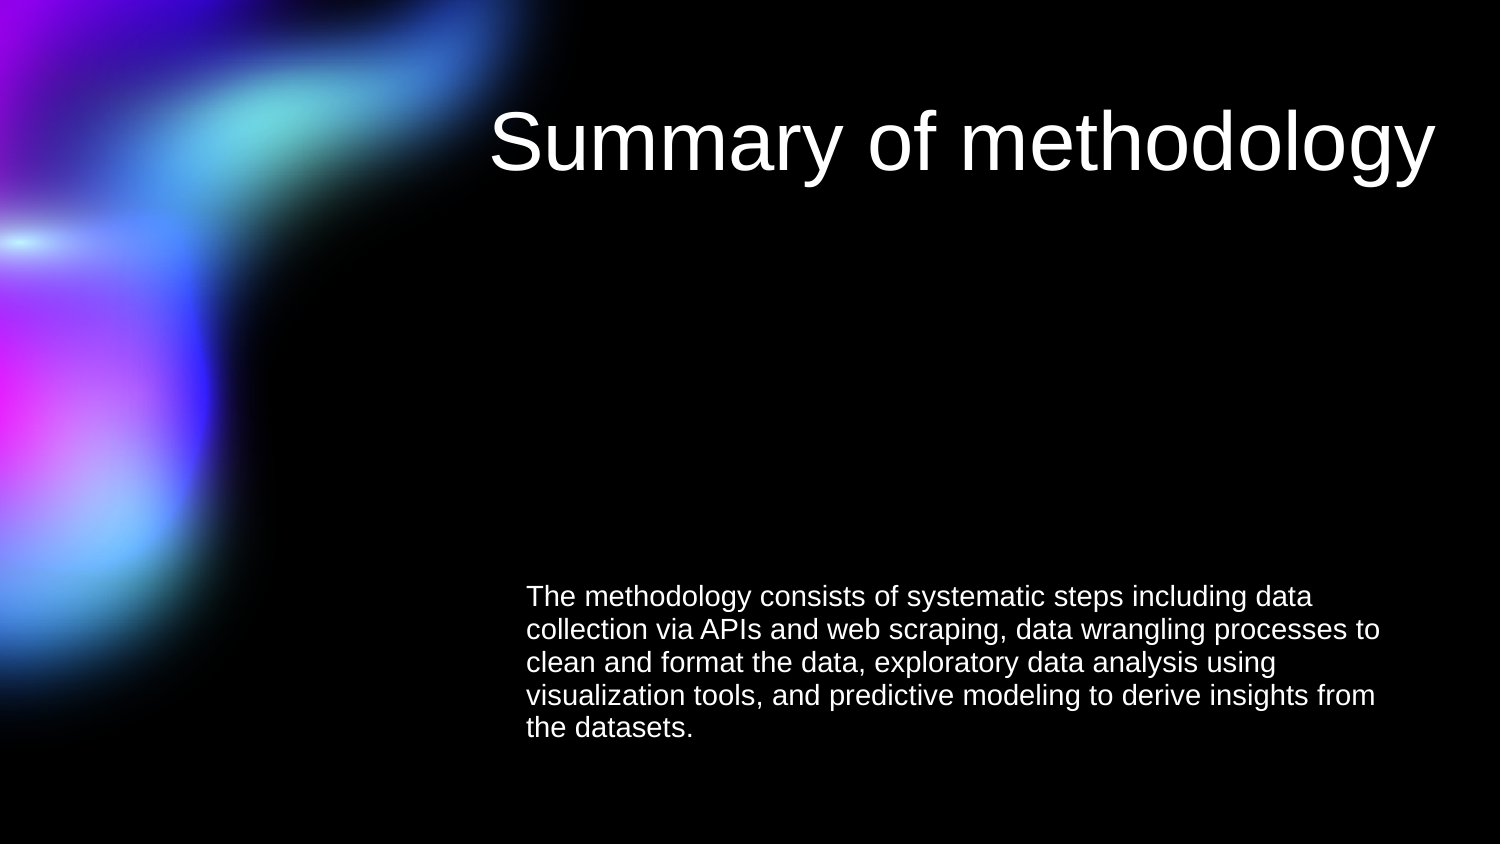

# Summary of methodology
The methodology consists of systematic steps including data collection via APIs and web scraping, data wrangling processes to clean and format the data, exploratory data analysis using visualization tools, and predictive modeling to derive insights from the datasets.